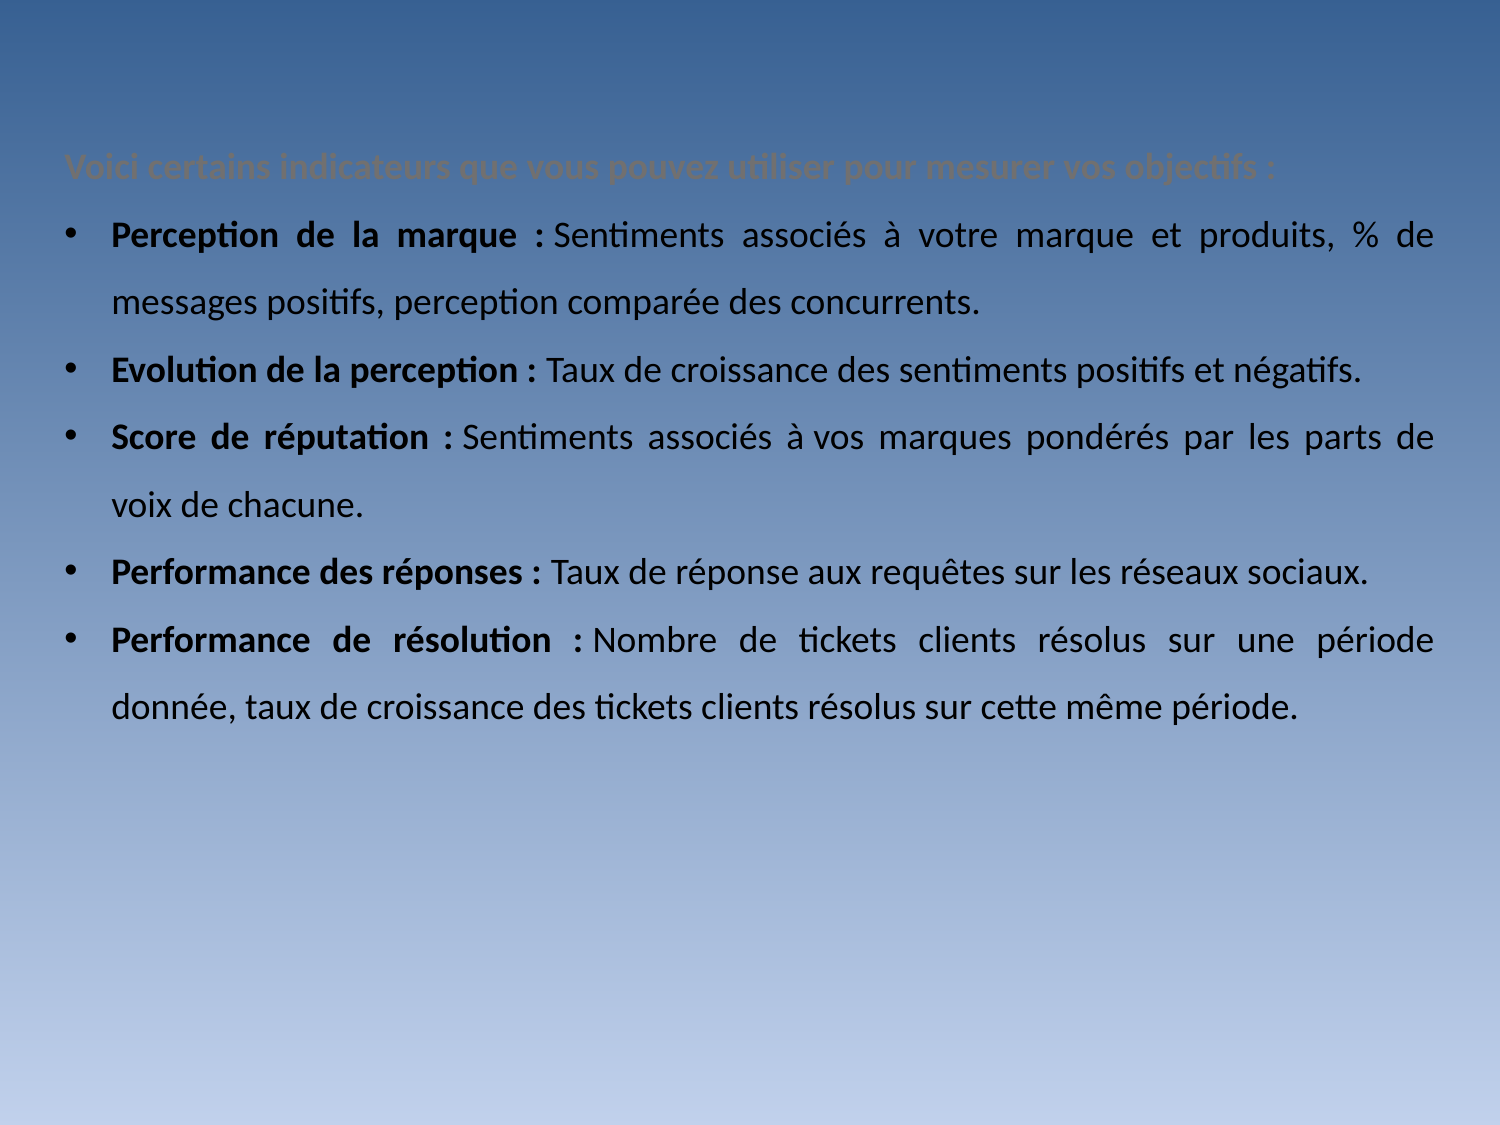

Voici certains indicateurs que vous pouvez utiliser pour mesurer vos objectifs :
Perception de la marque : Sentiments associés à votre marque et produits, % de messages positifs, perception comparée des concurrents.
Evolution de la perception : Taux de croissance des sentiments positifs et négatifs.
Score de réputation : Sentiments associés à vos marques pondérés par les parts de voix de chacune.
Performance des réponses : Taux de réponse aux requêtes sur les réseaux sociaux.
Performance de résolution : Nombre de tickets clients résolus sur une période donnée, taux de croissance des tickets clients résolus sur cette même période.